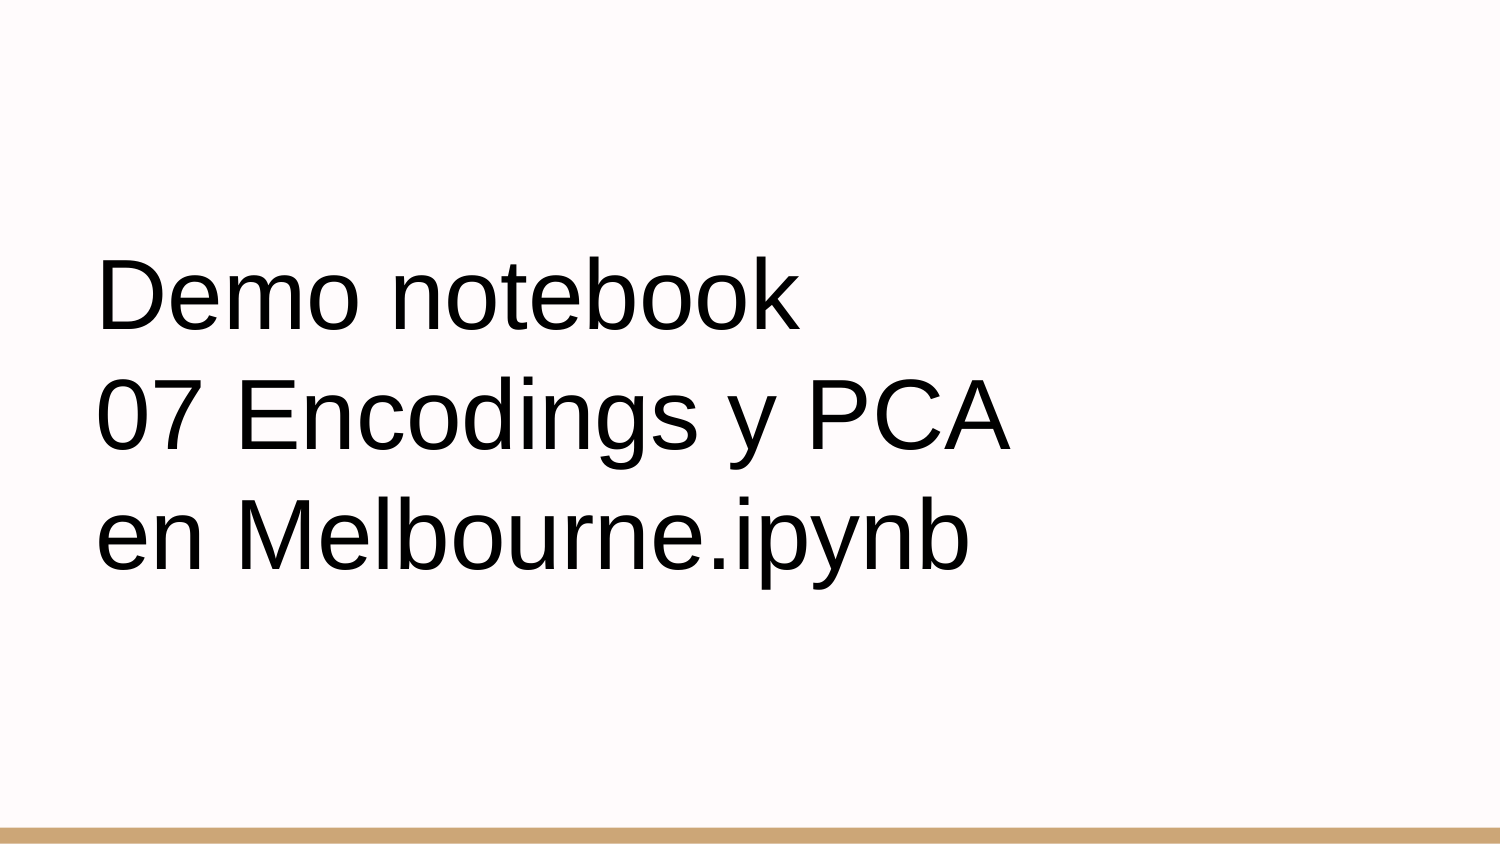

# Demo notebook
07 Encodings y PCA en Melbourne.ipynb